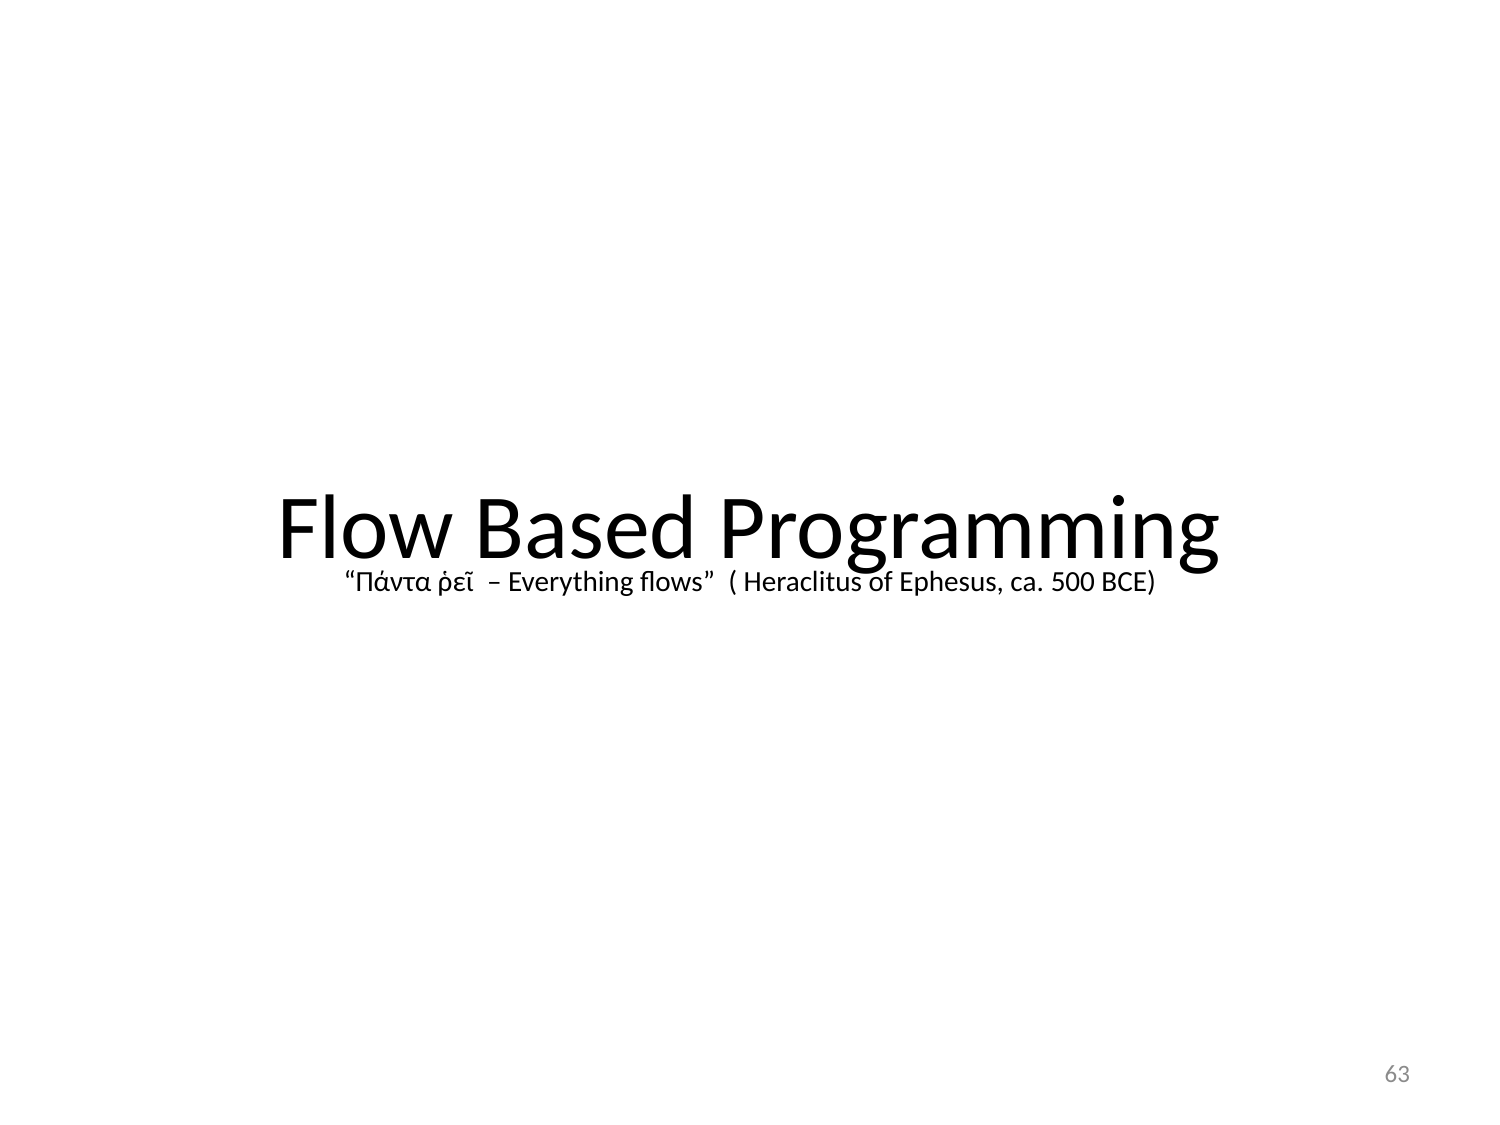

Flow Based Programming
“Πάντα ῥεῖ  – Everything flows”  ( Heraclitus of Ephesus, ca. 500 BCE)
63